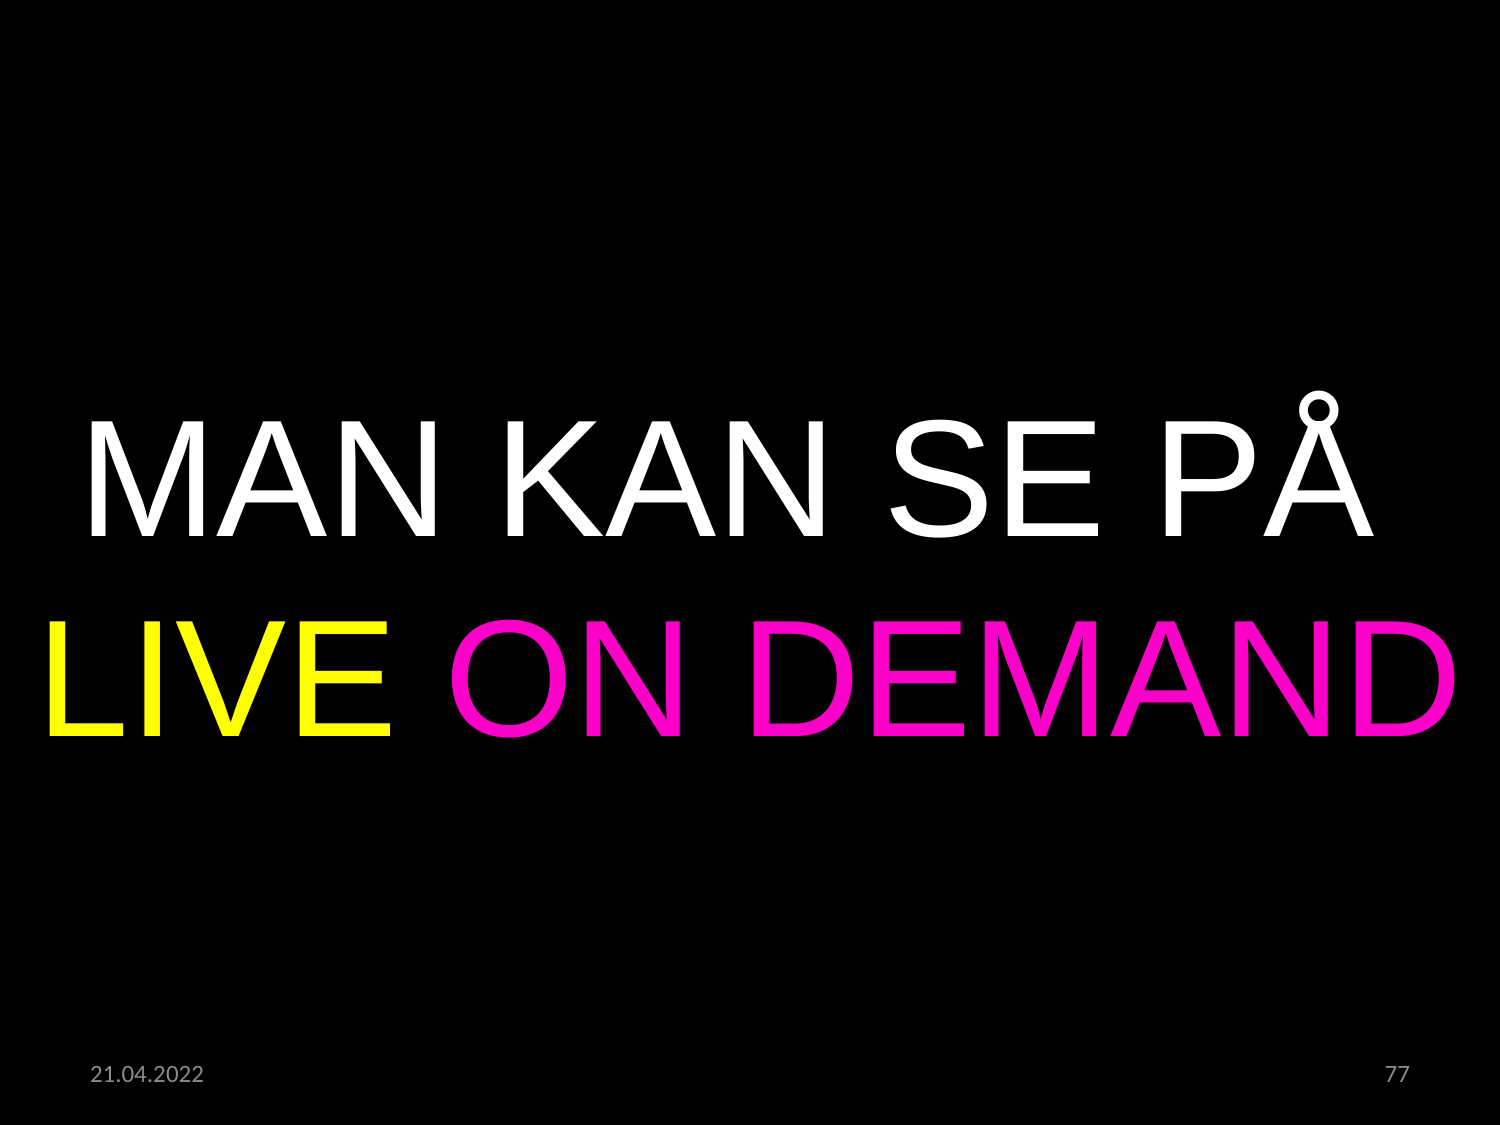

MAN KAN SE PÅ
LIVE ON DEMAND
21.04.2022
77